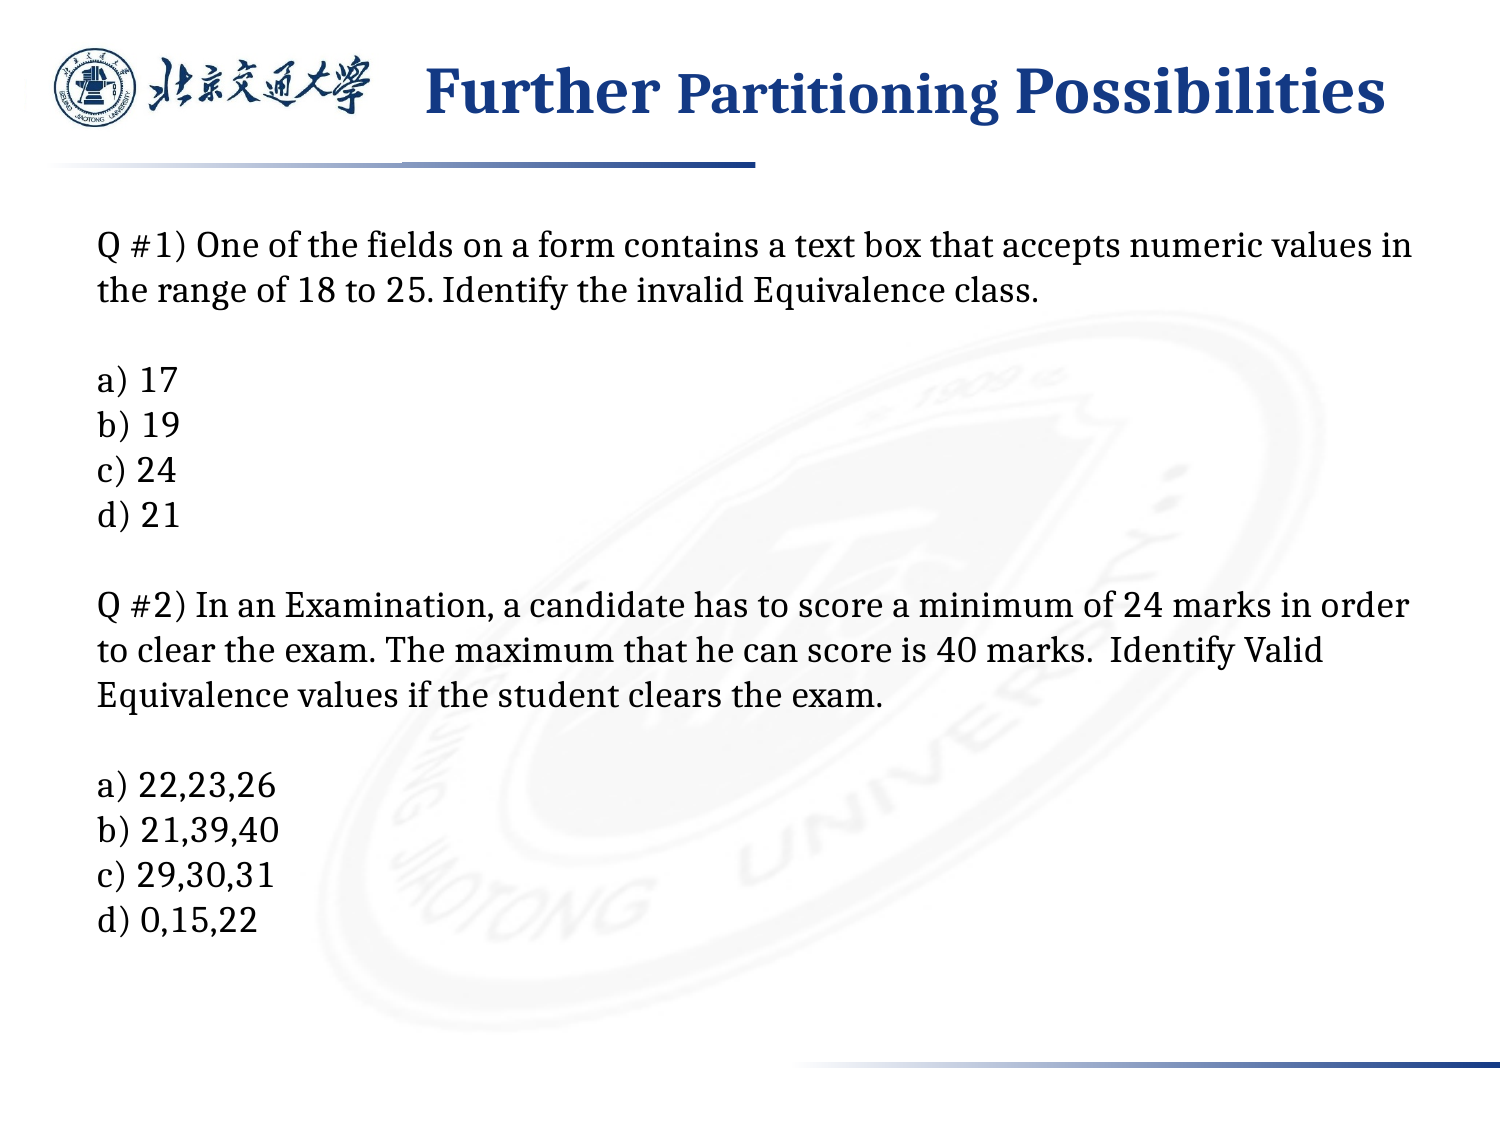

# Further Partitioning Possibilities
Q #1) One of the fields on a form contains a text box that accepts numeric values in the range of 18 to 25. Identify the invalid Equivalence class.

a) 17
b) 19
c) 24
d) 21

Q #2) In an Examination, a candidate has to score a minimum of 24 marks in order to clear the exam. The maximum that he can score is 40 marks.  Identify Valid Equivalence values if the student clears the exam.

a) 22,23,26
b) 21,39,40
c) 29,30,31
d) 0,15,22